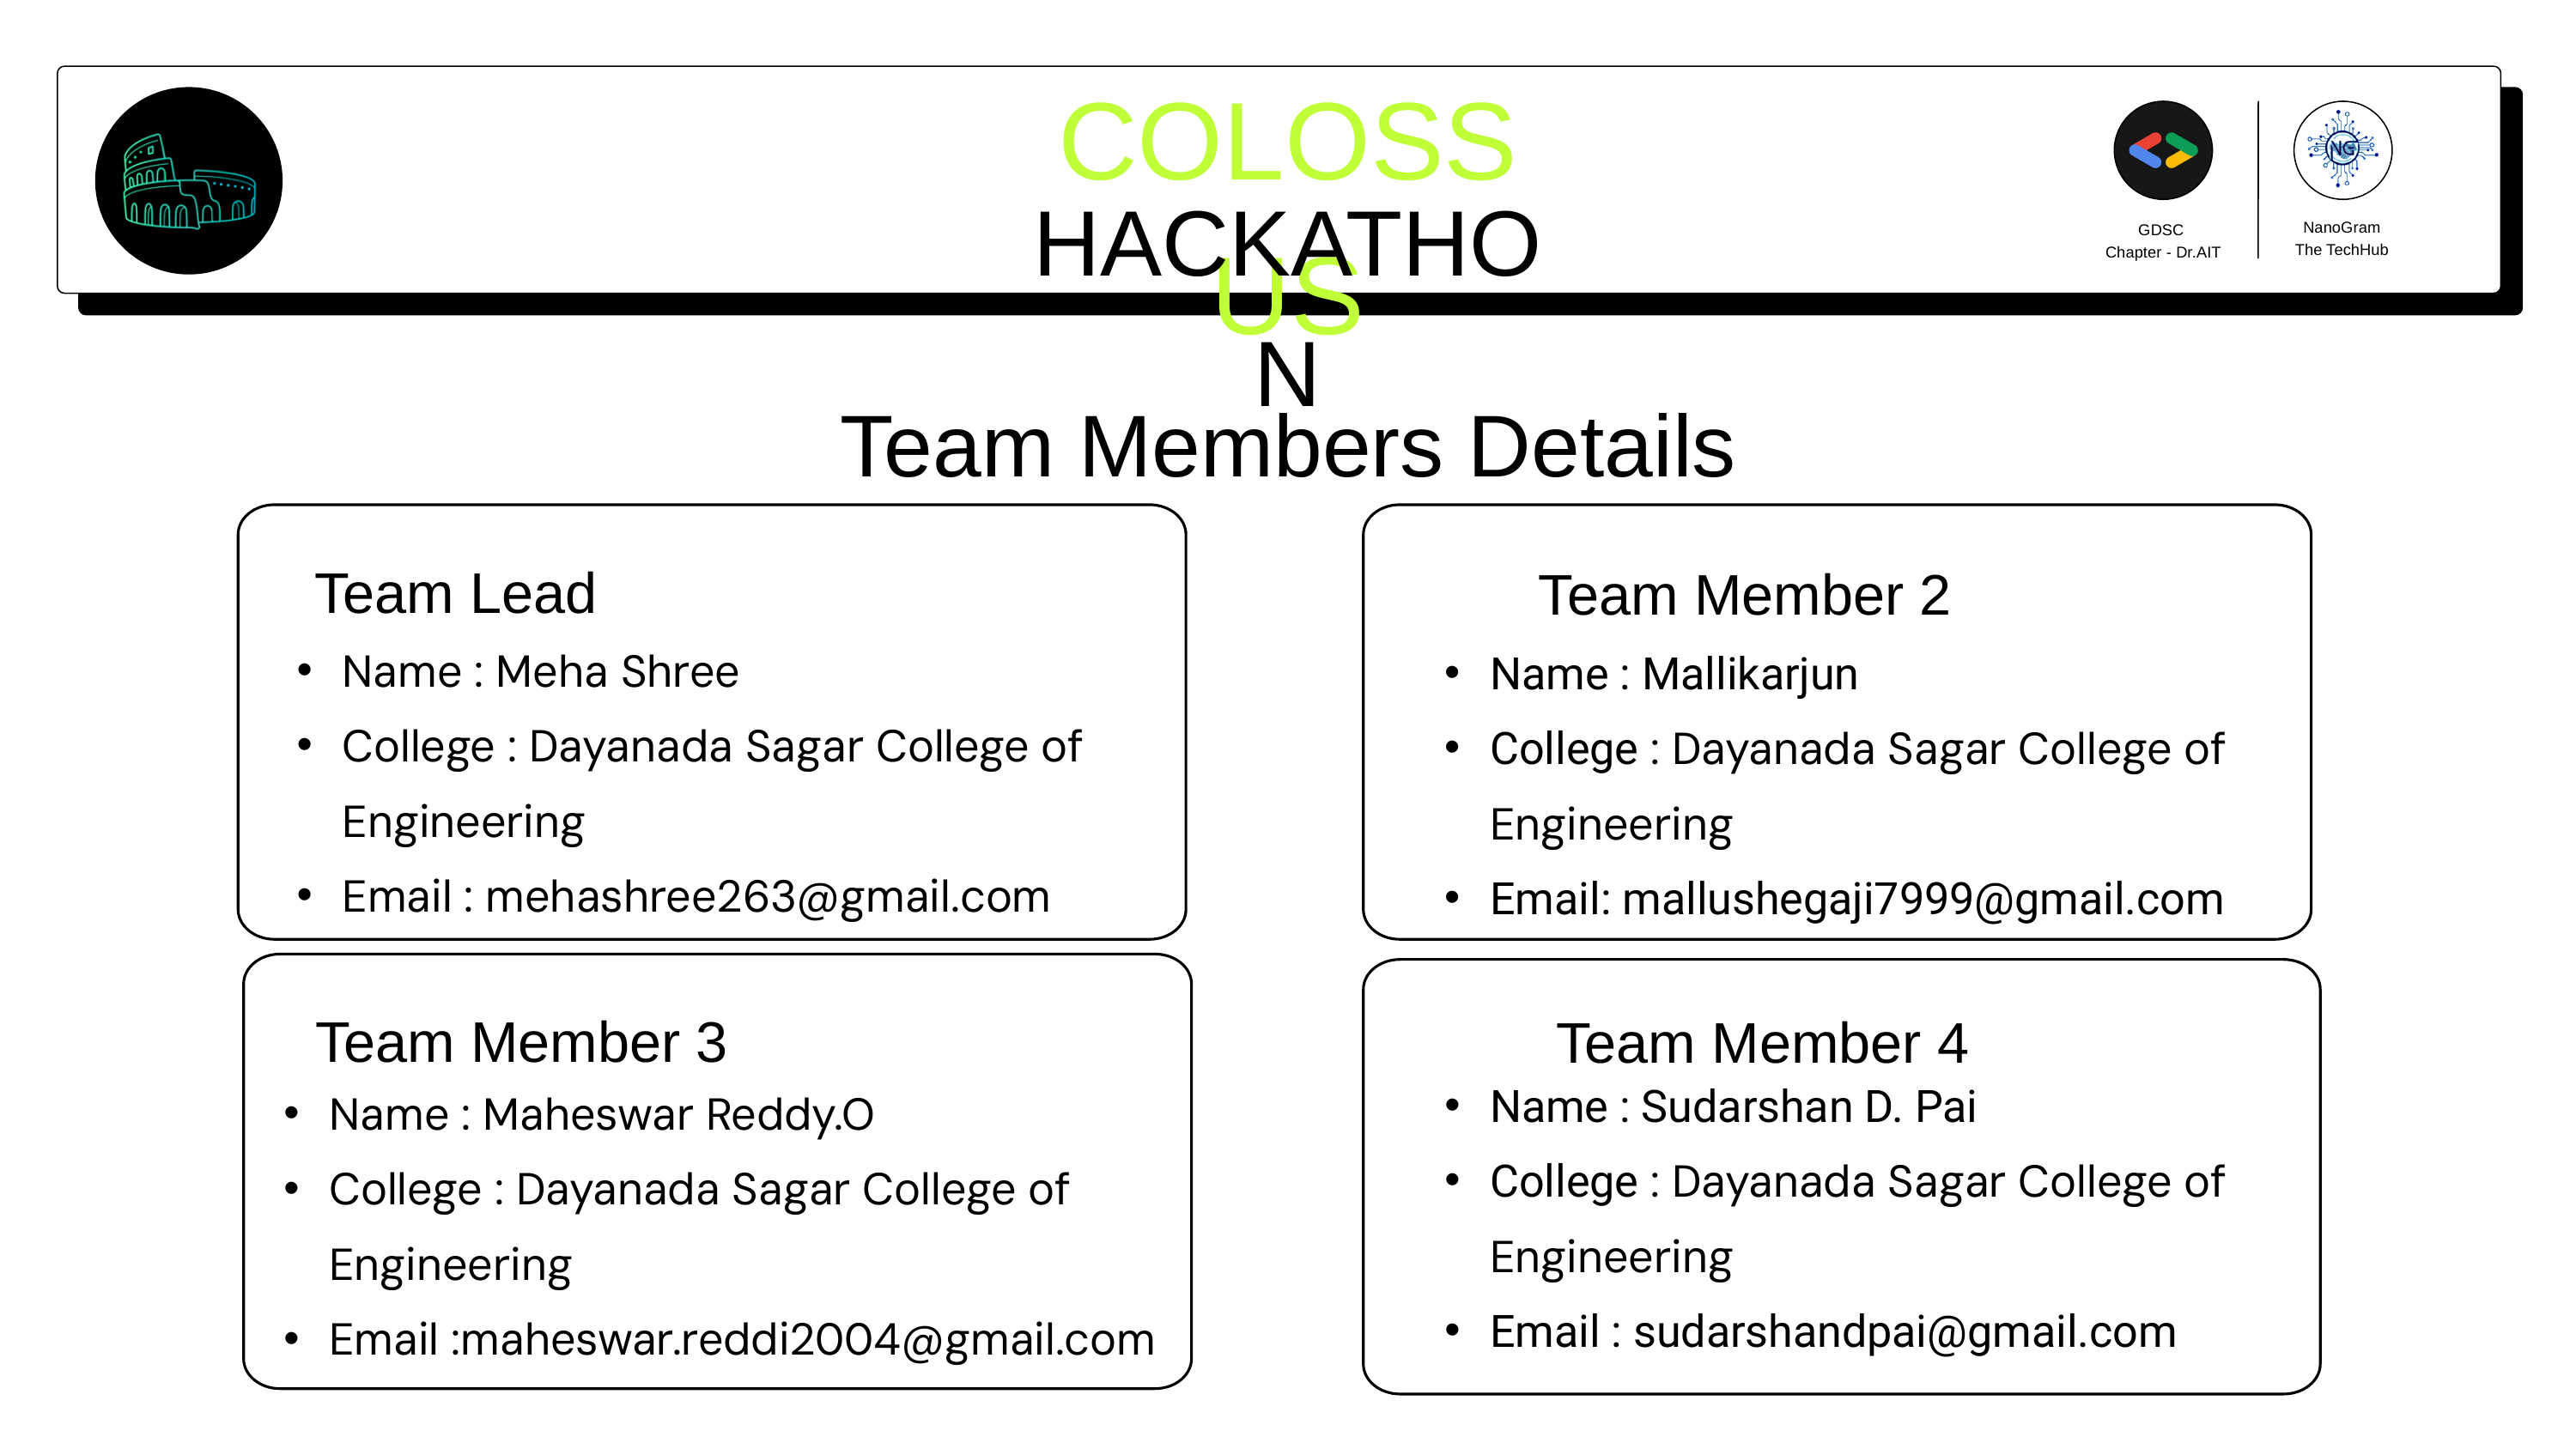

COLOSSUS

HACKATHON
NanoGram
The TechHub
GDSC
Chapter - Dr.AIT
Team Members Details

Team Lead
Team Member 2
Name : Meha Shree
College : Dayanada Sagar College of Engineering
Email : mehashree263@gmail.com
Name : Mallikarjun
College : Dayanada Sagar College of Engineering
Email: mallushegaji7999@gmail.com

Team Member 3
Team Member 4
Name : Sudarshan D. Pai
College : Dayanada Sagar College of Engineering
Email : sudarshandpai@gmail.com
Name : Maheswar Reddy.O
College : Dayanada Sagar College of Engineering
Email :maheswar.reddi2004@gmail.com